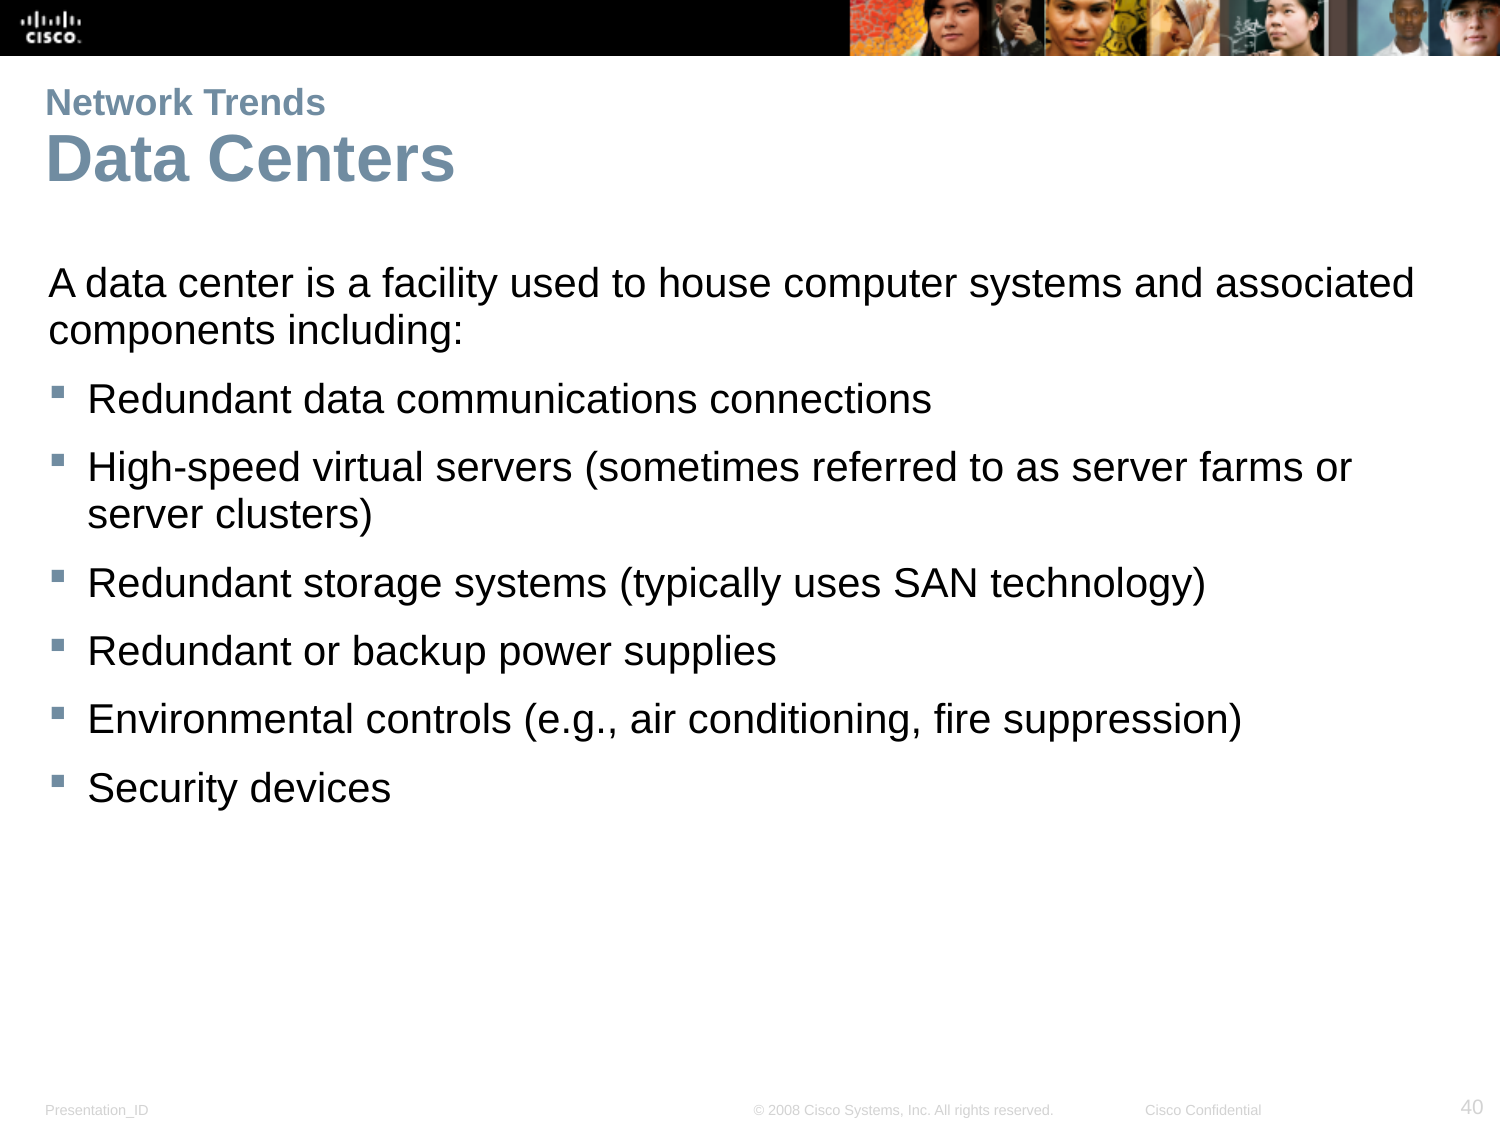

# Network Trends Data Centers
A data center is a facility used to house computer systems and associated components including:
Redundant data communications connections
High-speed virtual servers (sometimes referred to as server farms or server clusters)
Redundant storage systems (typically uses SAN technology)
Redundant or backup power supplies
Environmental controls (e.g., air conditioning, fire suppression)
Security devices